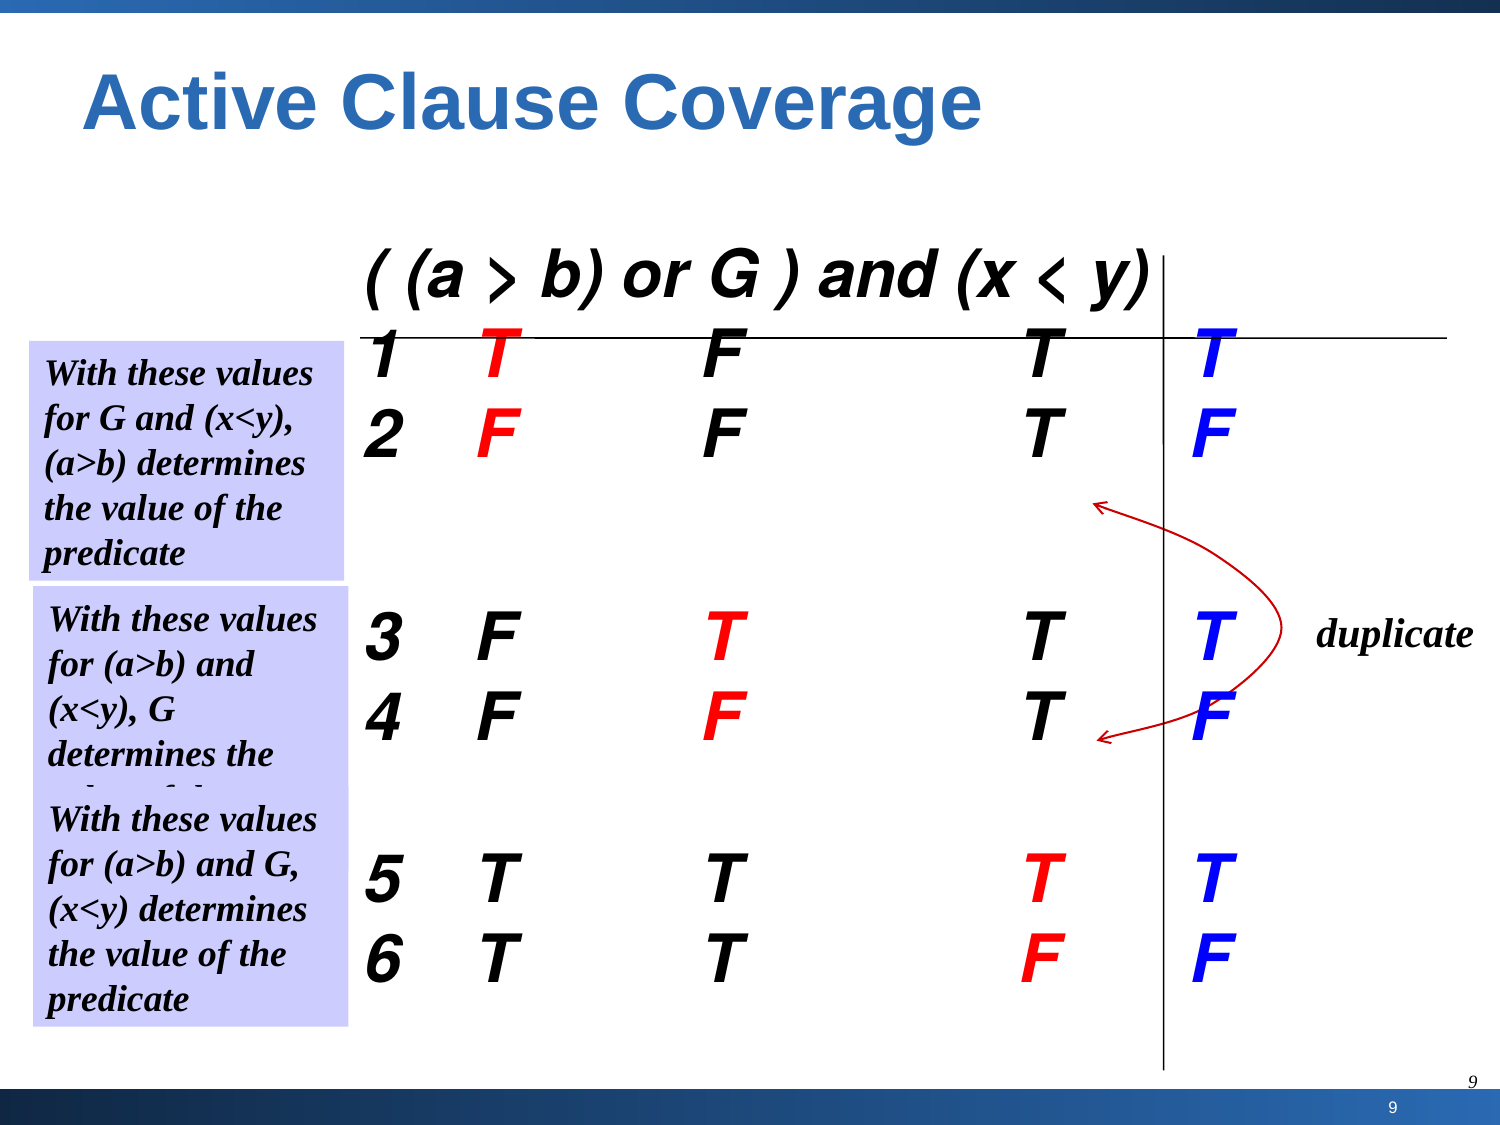

Active Clause Coverage
( (a > b) or G ) and (x < y)
1    T          F               T       T
2    F          F               T       F

With these values for G and (x<y), (a>b) determines the value of the predicate

duplicate
With these values for (a>b) and (x<y), G determines the value of the predicate
3    F          T               T       T
4    F          F               T       F
With these values for (a>b) and G, (x<y) determines the value of the predicate
5    T          T               T       T
6    T          T               F       F
9